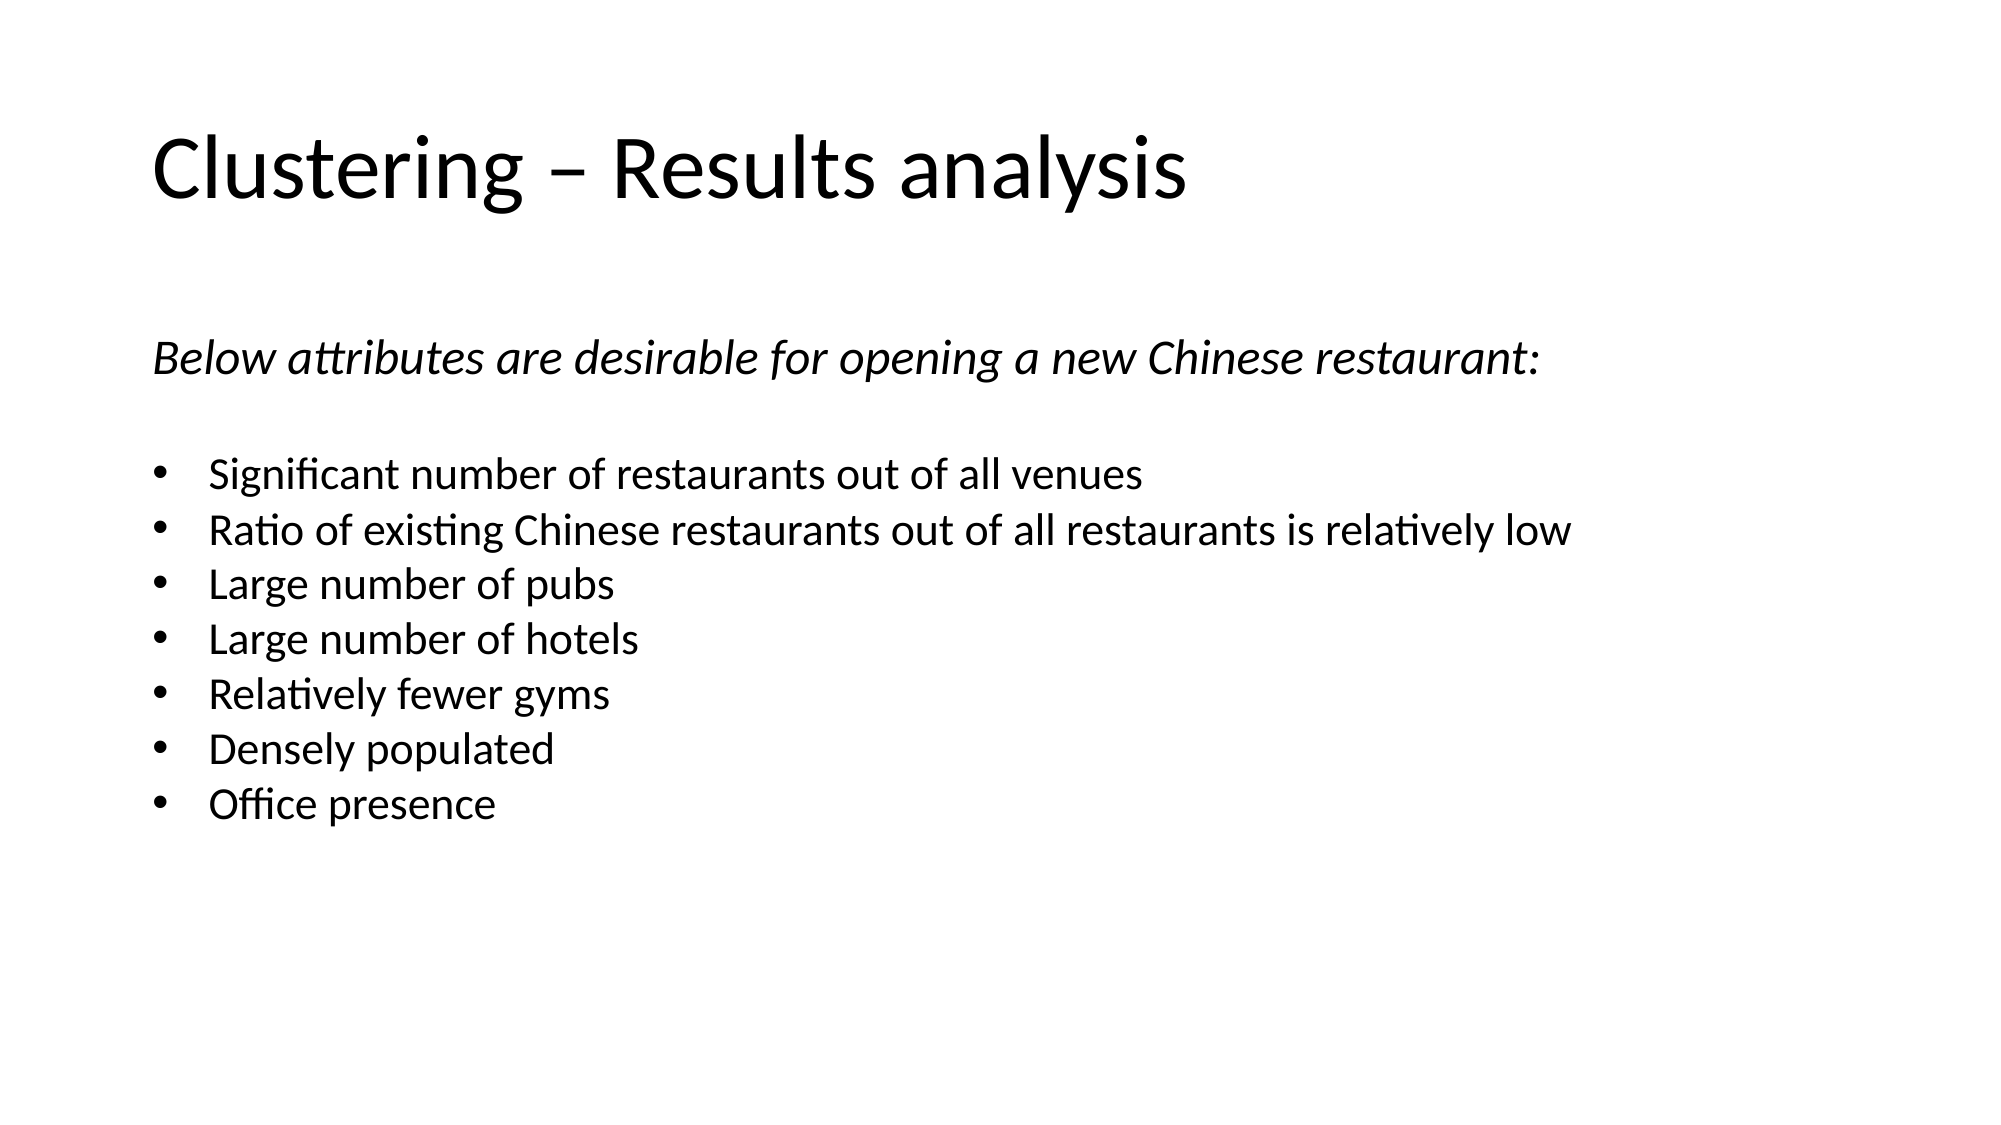

# Clustering – Results analysis
Below attributes are desirable for opening a new Chinese restaurant:

Significant number of restaurants out of all venues
Ratio of existing Chinese restaurants out of all restaurants is relatively low
Large number of pubs
Large number of hotels
Relatively fewer gyms
Densely populated
Office presence